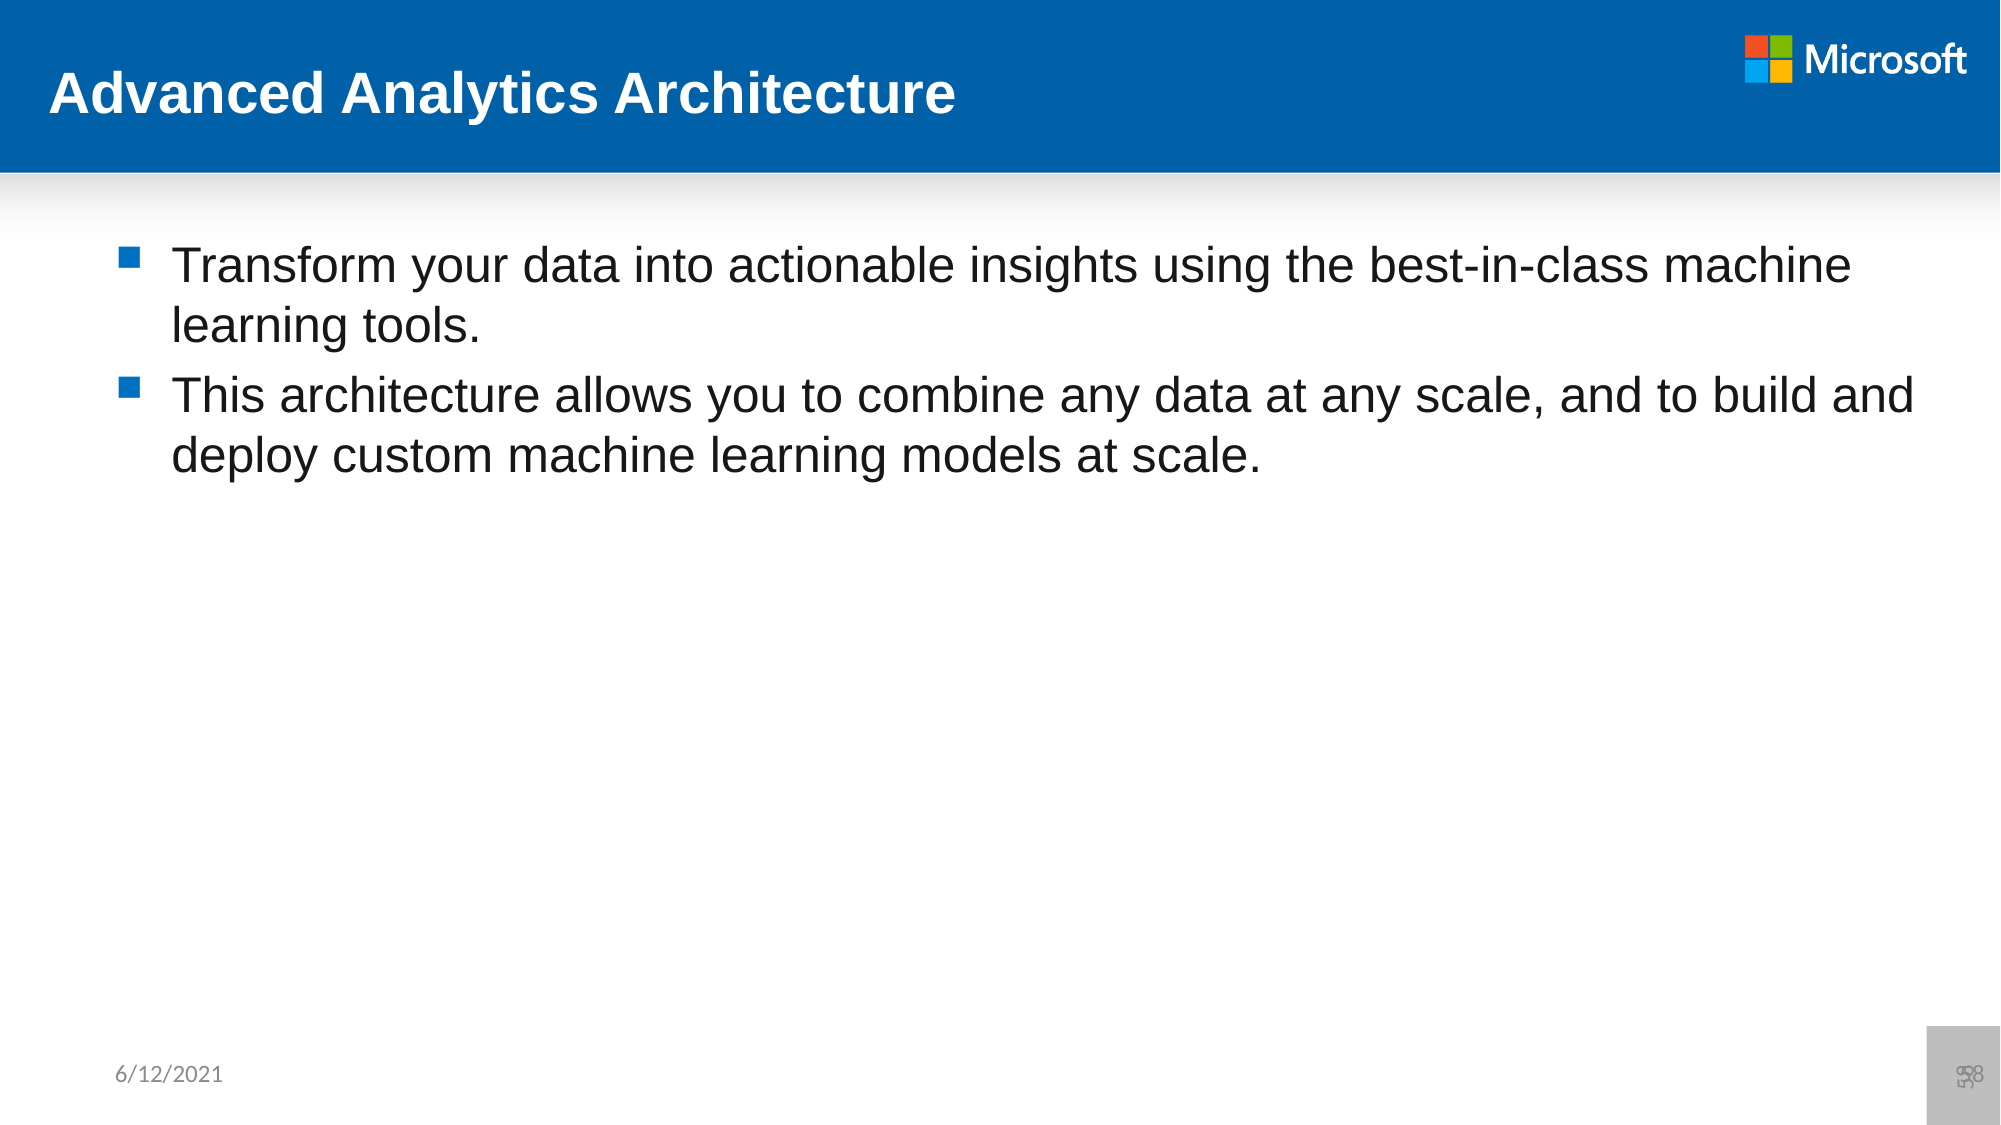

# Advanced Analytics Architecture
Transform your data into actionable insights using the best-in-class machine learning tools.
This architecture allows you to combine any data at any scale, and to build and deploy custom machine learning models at scale.
58
6/12/2021